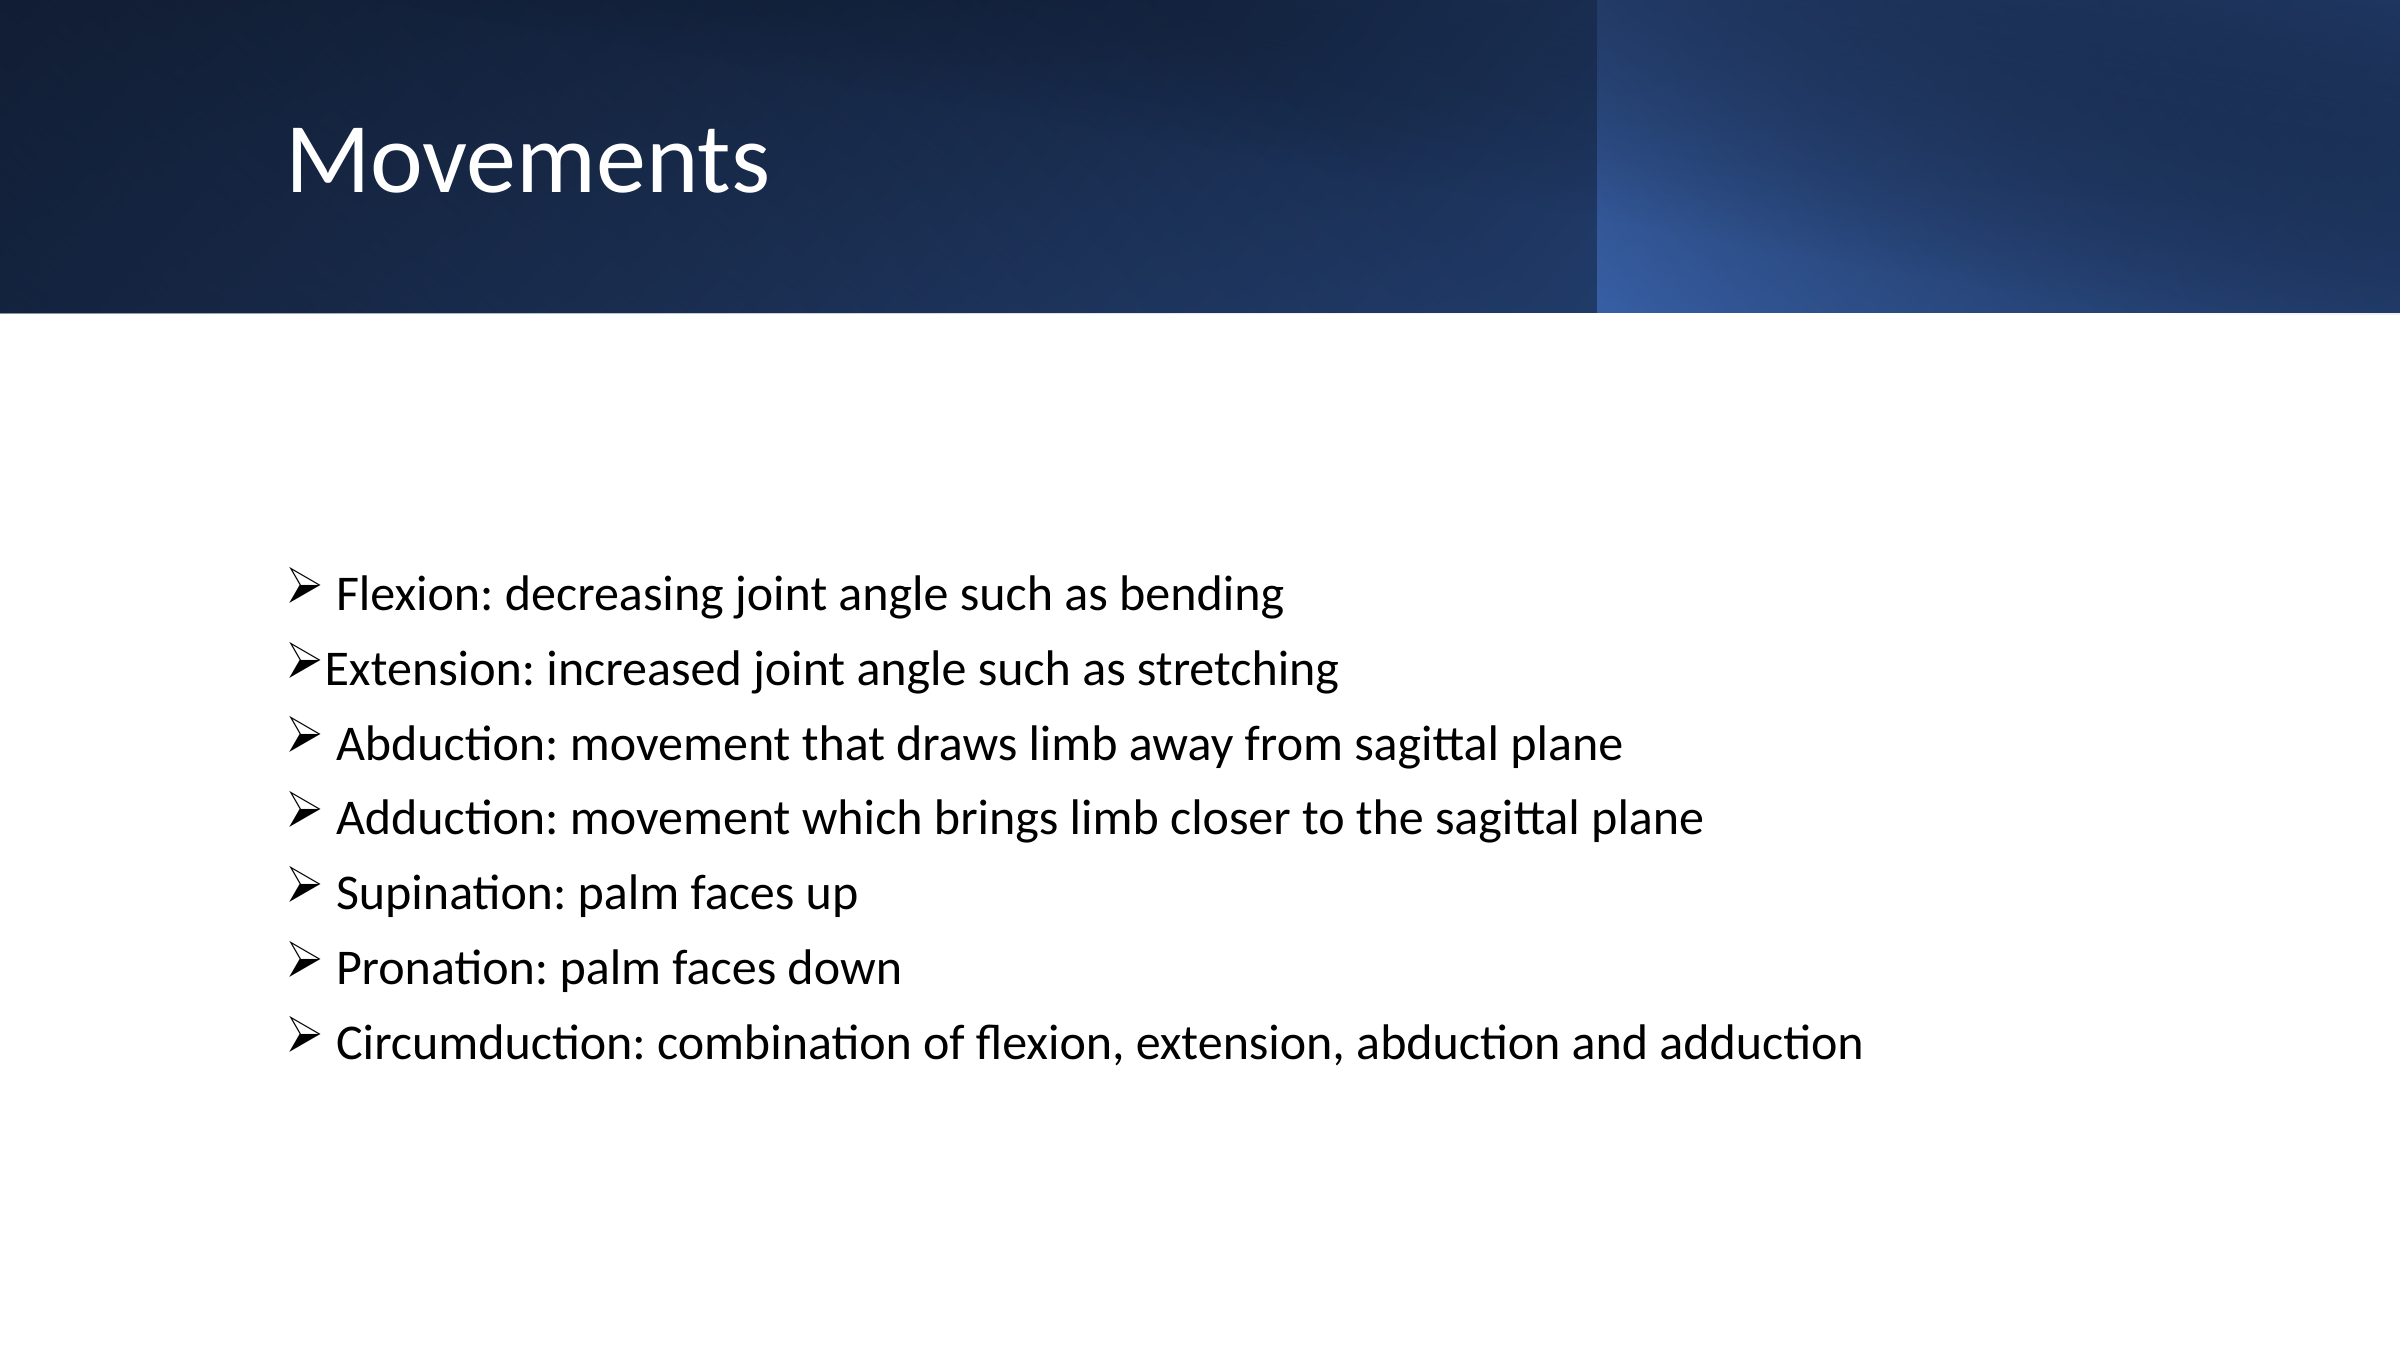

# Movements
 Flexion: decreasing joint angle such as bending
Extension: increased joint angle such as stretching
 Abduction: movement that draws limb away from sagittal plane
 Adduction: movement which brings limb closer to the sagittal plane
 Supination: palm faces up
 Pronation: palm faces down
 Circumduction: combination of flexion, extension, abduction and adduction